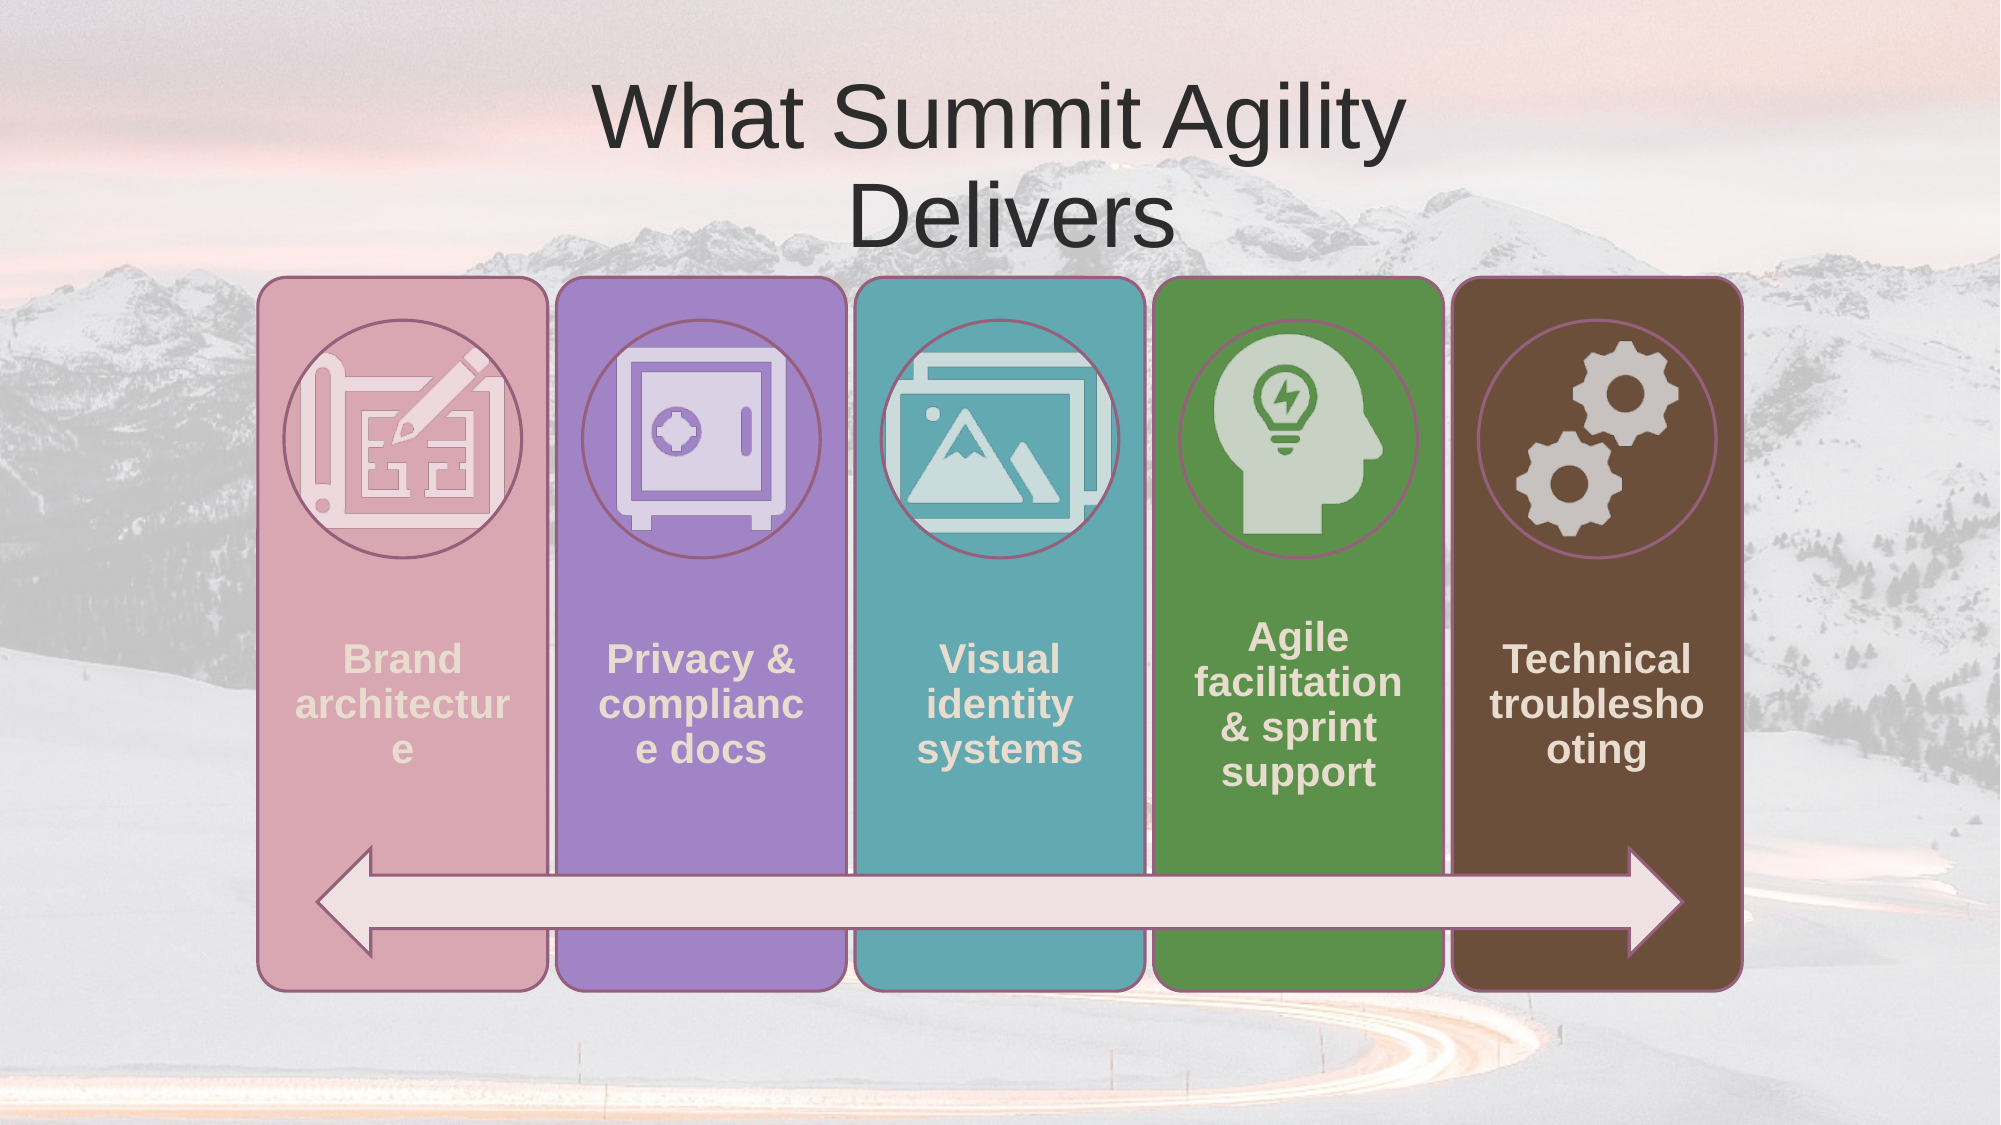

# What Summit Agility Delivers
Brand architecture
Privacy & compliance docs
Visual identity systems
Agile facilitation & sprint support
Technical troubleshooting